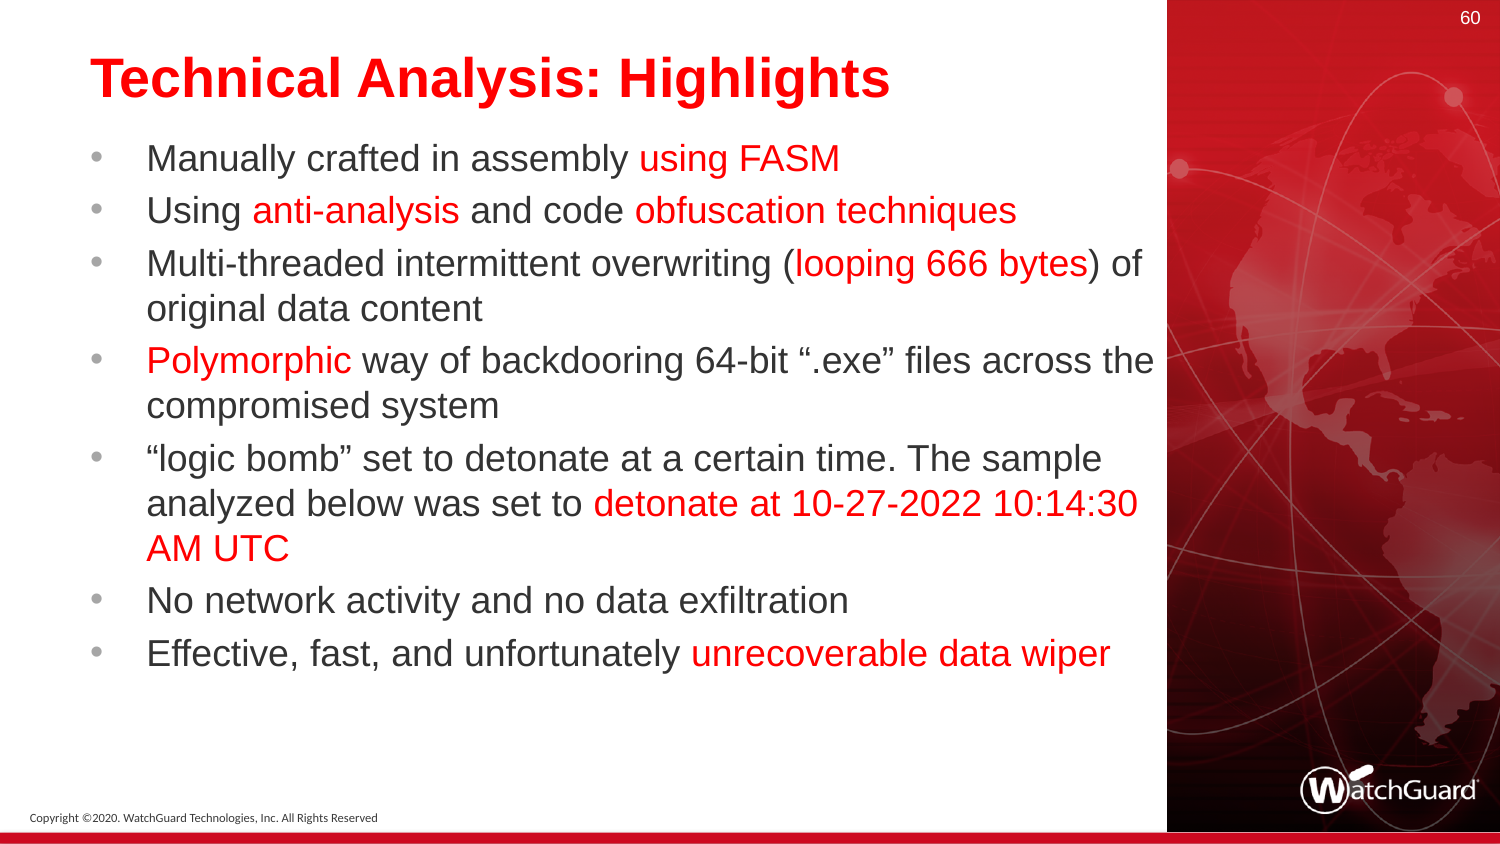

60
# Technical Analysis: Highlights
Manually crafted in assembly using FASM
Using anti-analysis and code obfuscation techniques
Multi-threaded intermittent overwriting (looping 666 bytes) of original data content
Polymorphic way of backdooring 64-bit “.exe” files across the compromised system
“logic bomb” set to detonate at a certain time. The sample analyzed below was set to detonate at 10-27-2022 10:14:30 AM UTC
No network activity and no data exfiltration
Effective, fast, and unfortunately unrecoverable data wiper